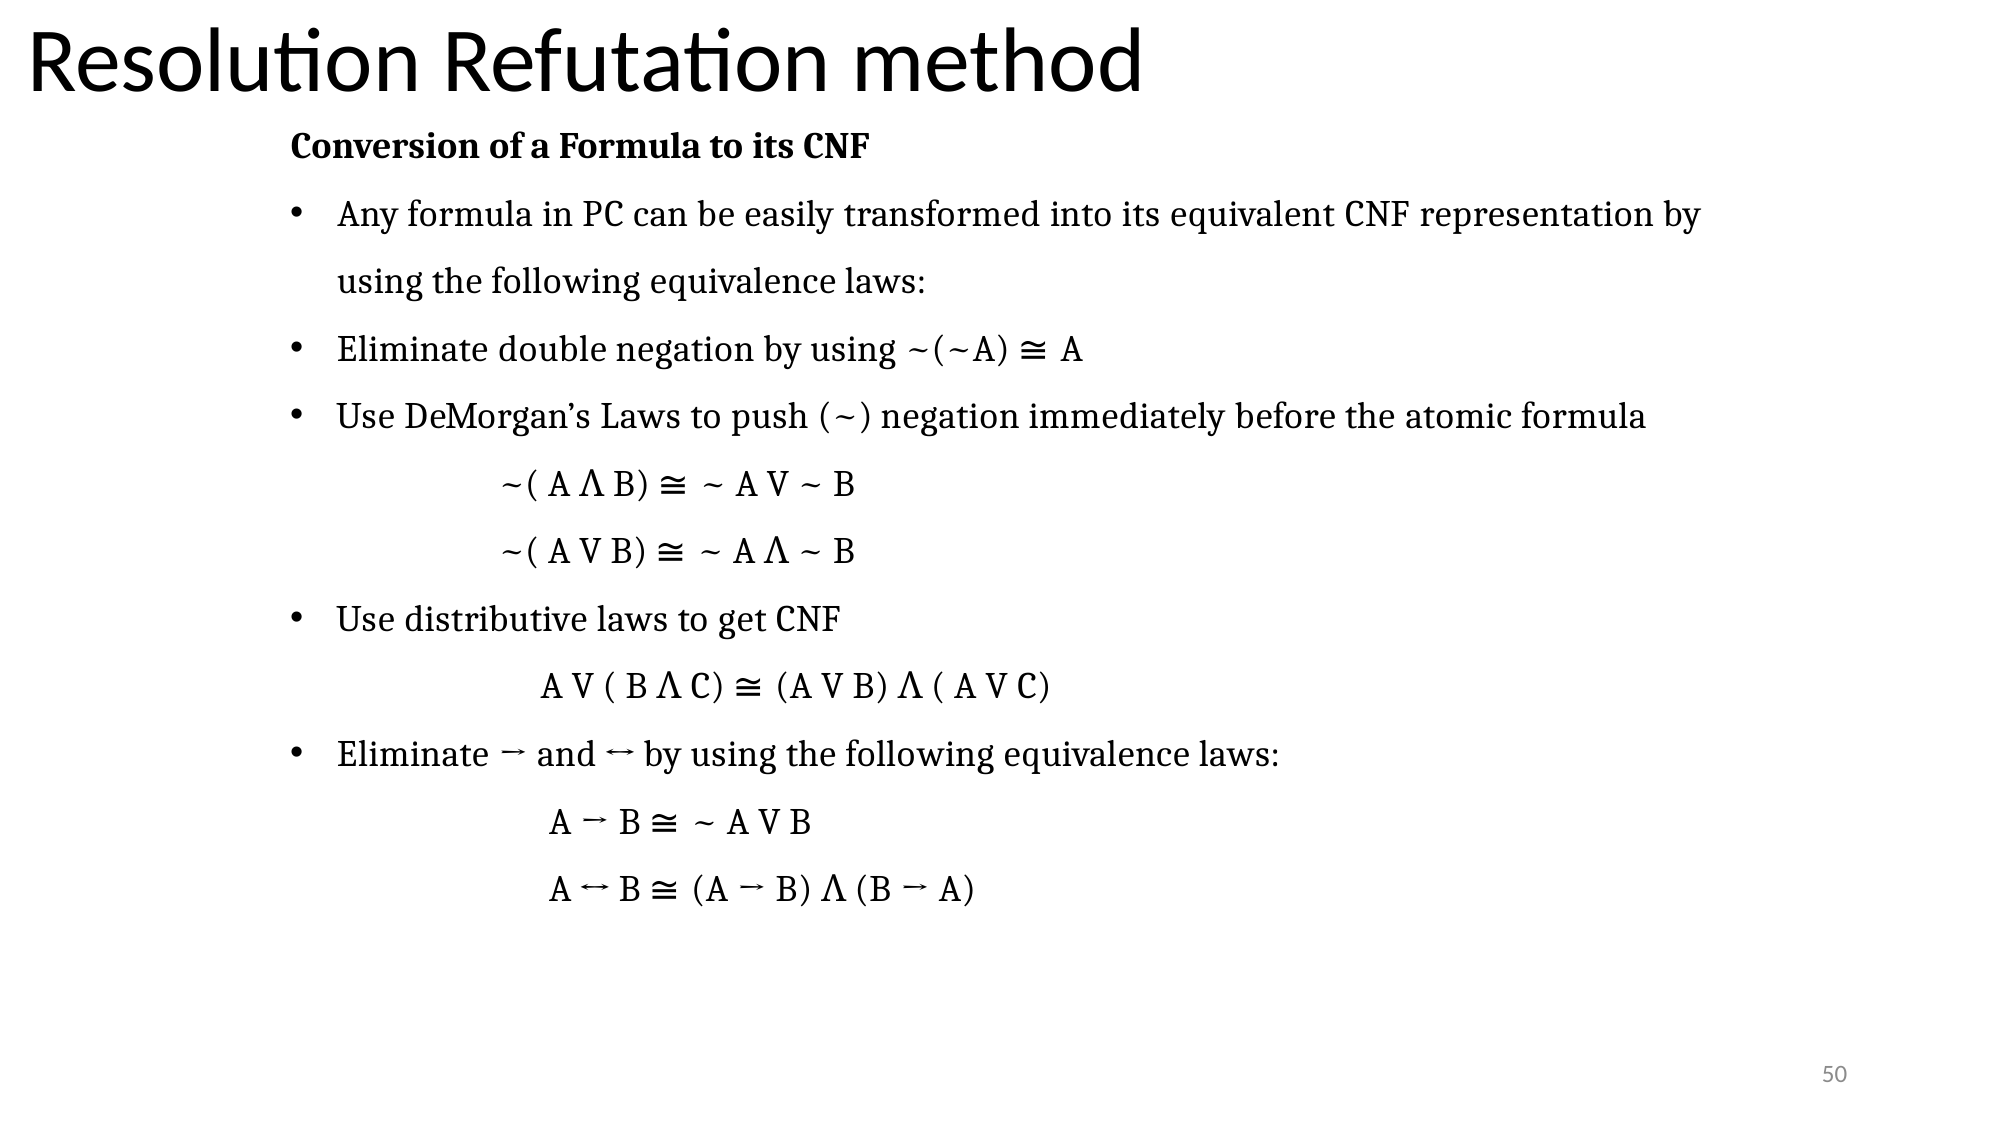

# Resolution Refutation method
Conversion of a Formula to its CNF
Any formula in PC can be easily transformed into its equivalent CNF representation by
using the following equivalence laws:
Eliminate double negation by using ~(~A) ≅ A
Use DeMorgan’s Laws to push (~) negation immediately before the atomic formula
~( A Ʌ B) ≅ ~ A V ~ B
~( A V B) ≅ ~ A Ʌ ~ B
Use distributive laws to get CNF
A V ( B Ʌ C) ≅ (A V B) Ʌ ( A V C)
Eliminate → and ↔ by using the following equivalence laws:
A → B ≅ ~ A V B
A ↔ B ≅ (A → B) Ʌ (B → A)
50